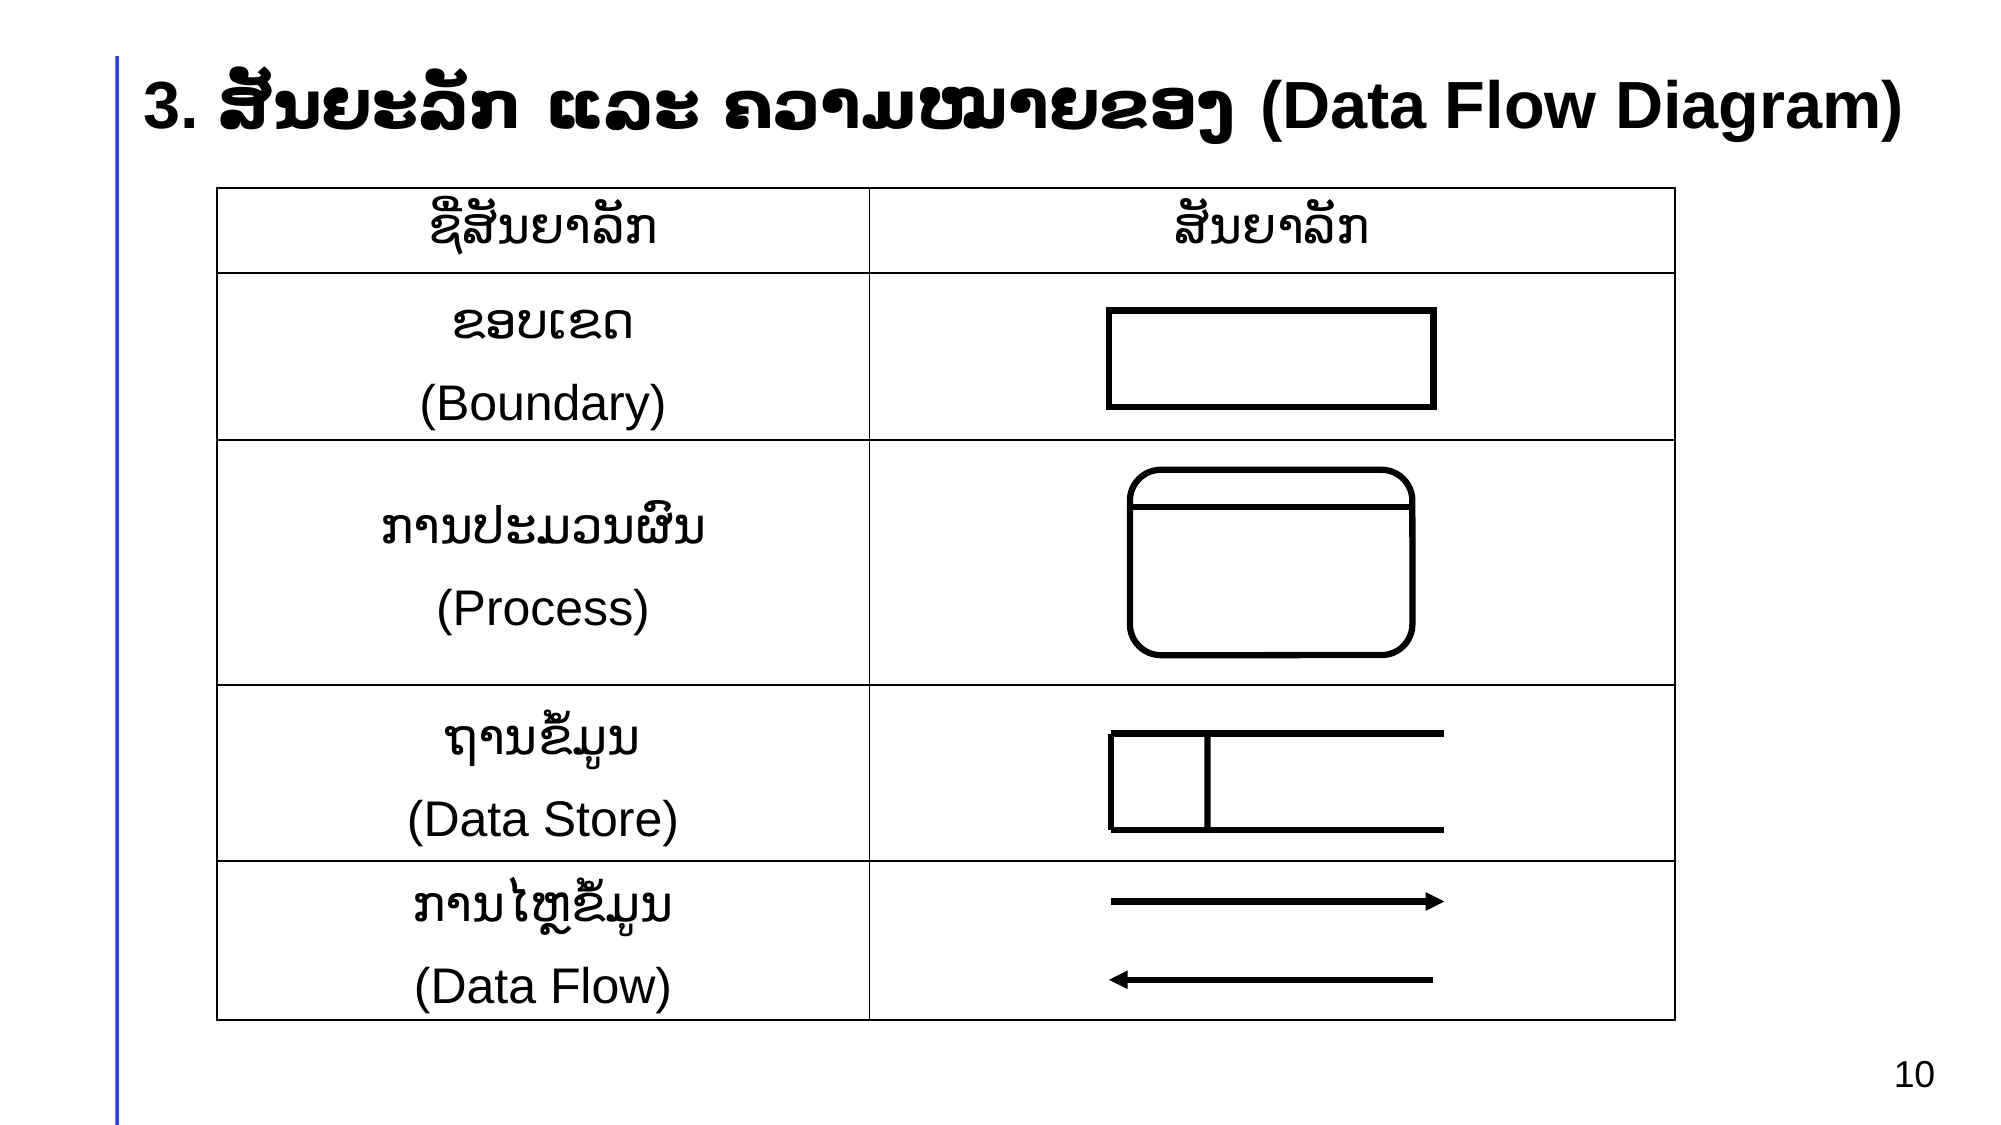

3. ສັນຍະລັກ ແລະ ຄວາມໝາຍຂອງ (Data Flow Diagram)
| ຊື່​ສັນຍາ​ລັກ | ສັນຍາລັກ |
| --- | --- |
| ຂອບ​ເຂດ (Boundary) |  |
| ການ​ປະມວນ​ຜົນ (Process) |  |
| ຖານ​​ຂໍ້​ມູນ (Data Store) |  |
| ການ​ໄຫຼ​ຂໍ້​ມູນ (Data Flow) |  |

10